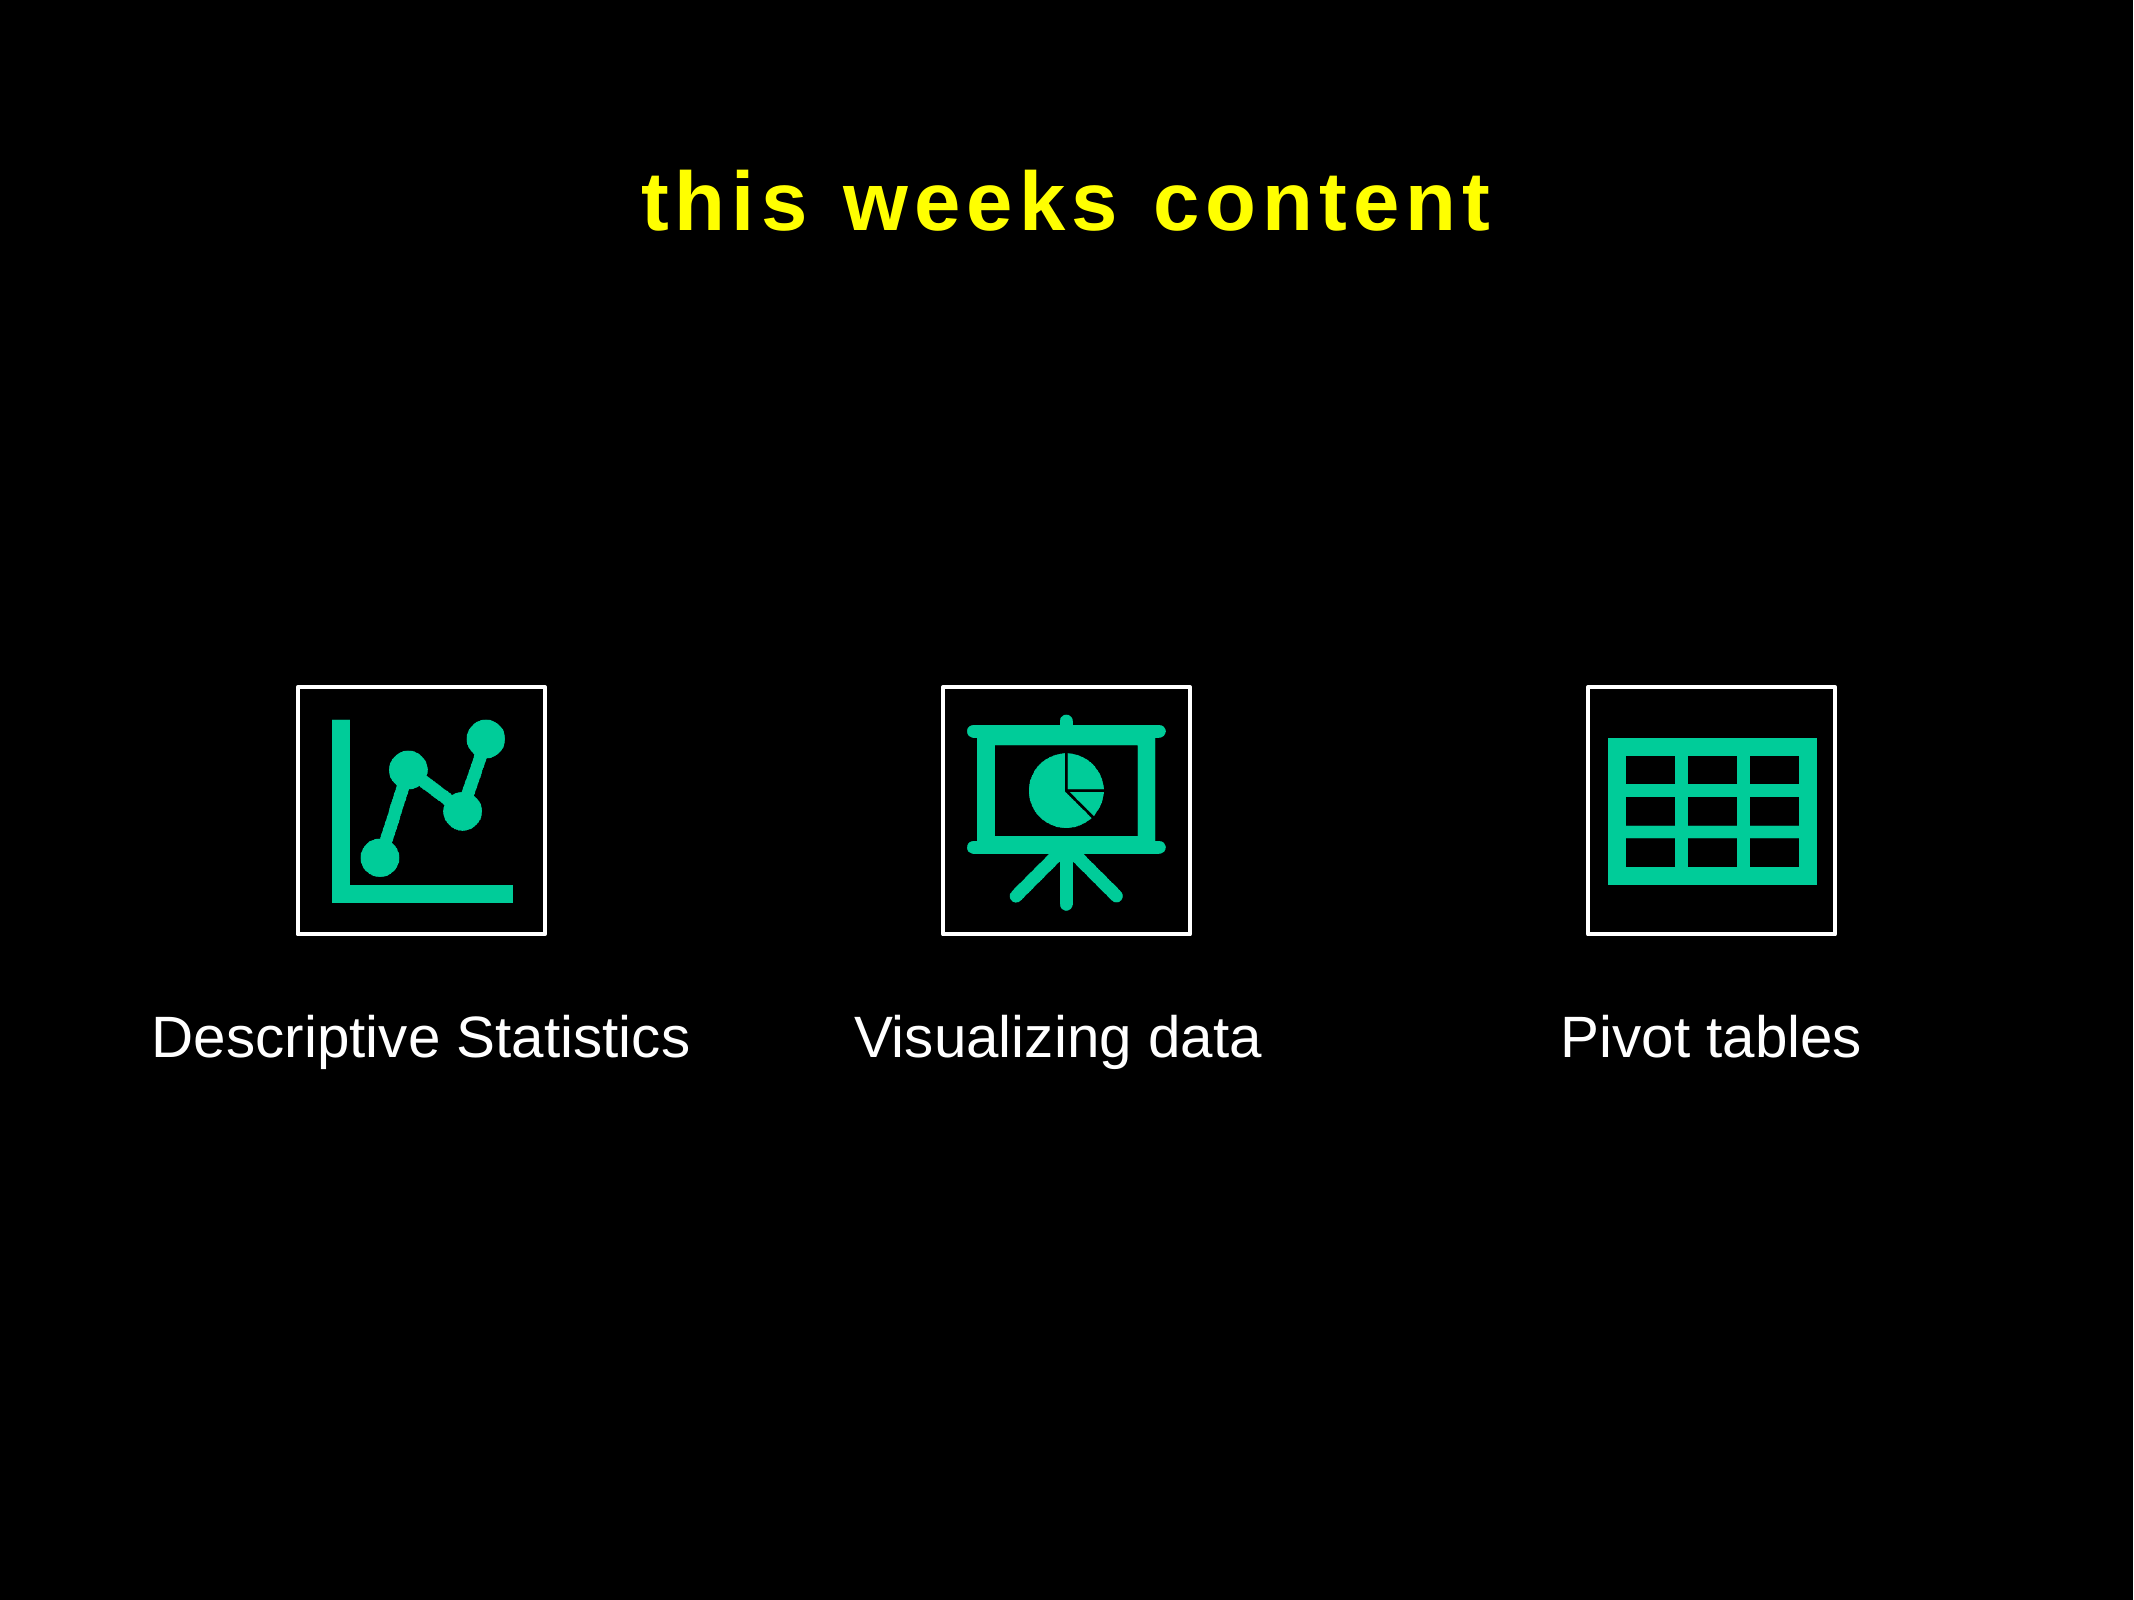

# this weeks content
Descriptive Statistics
Visualizing data
Pivot tables